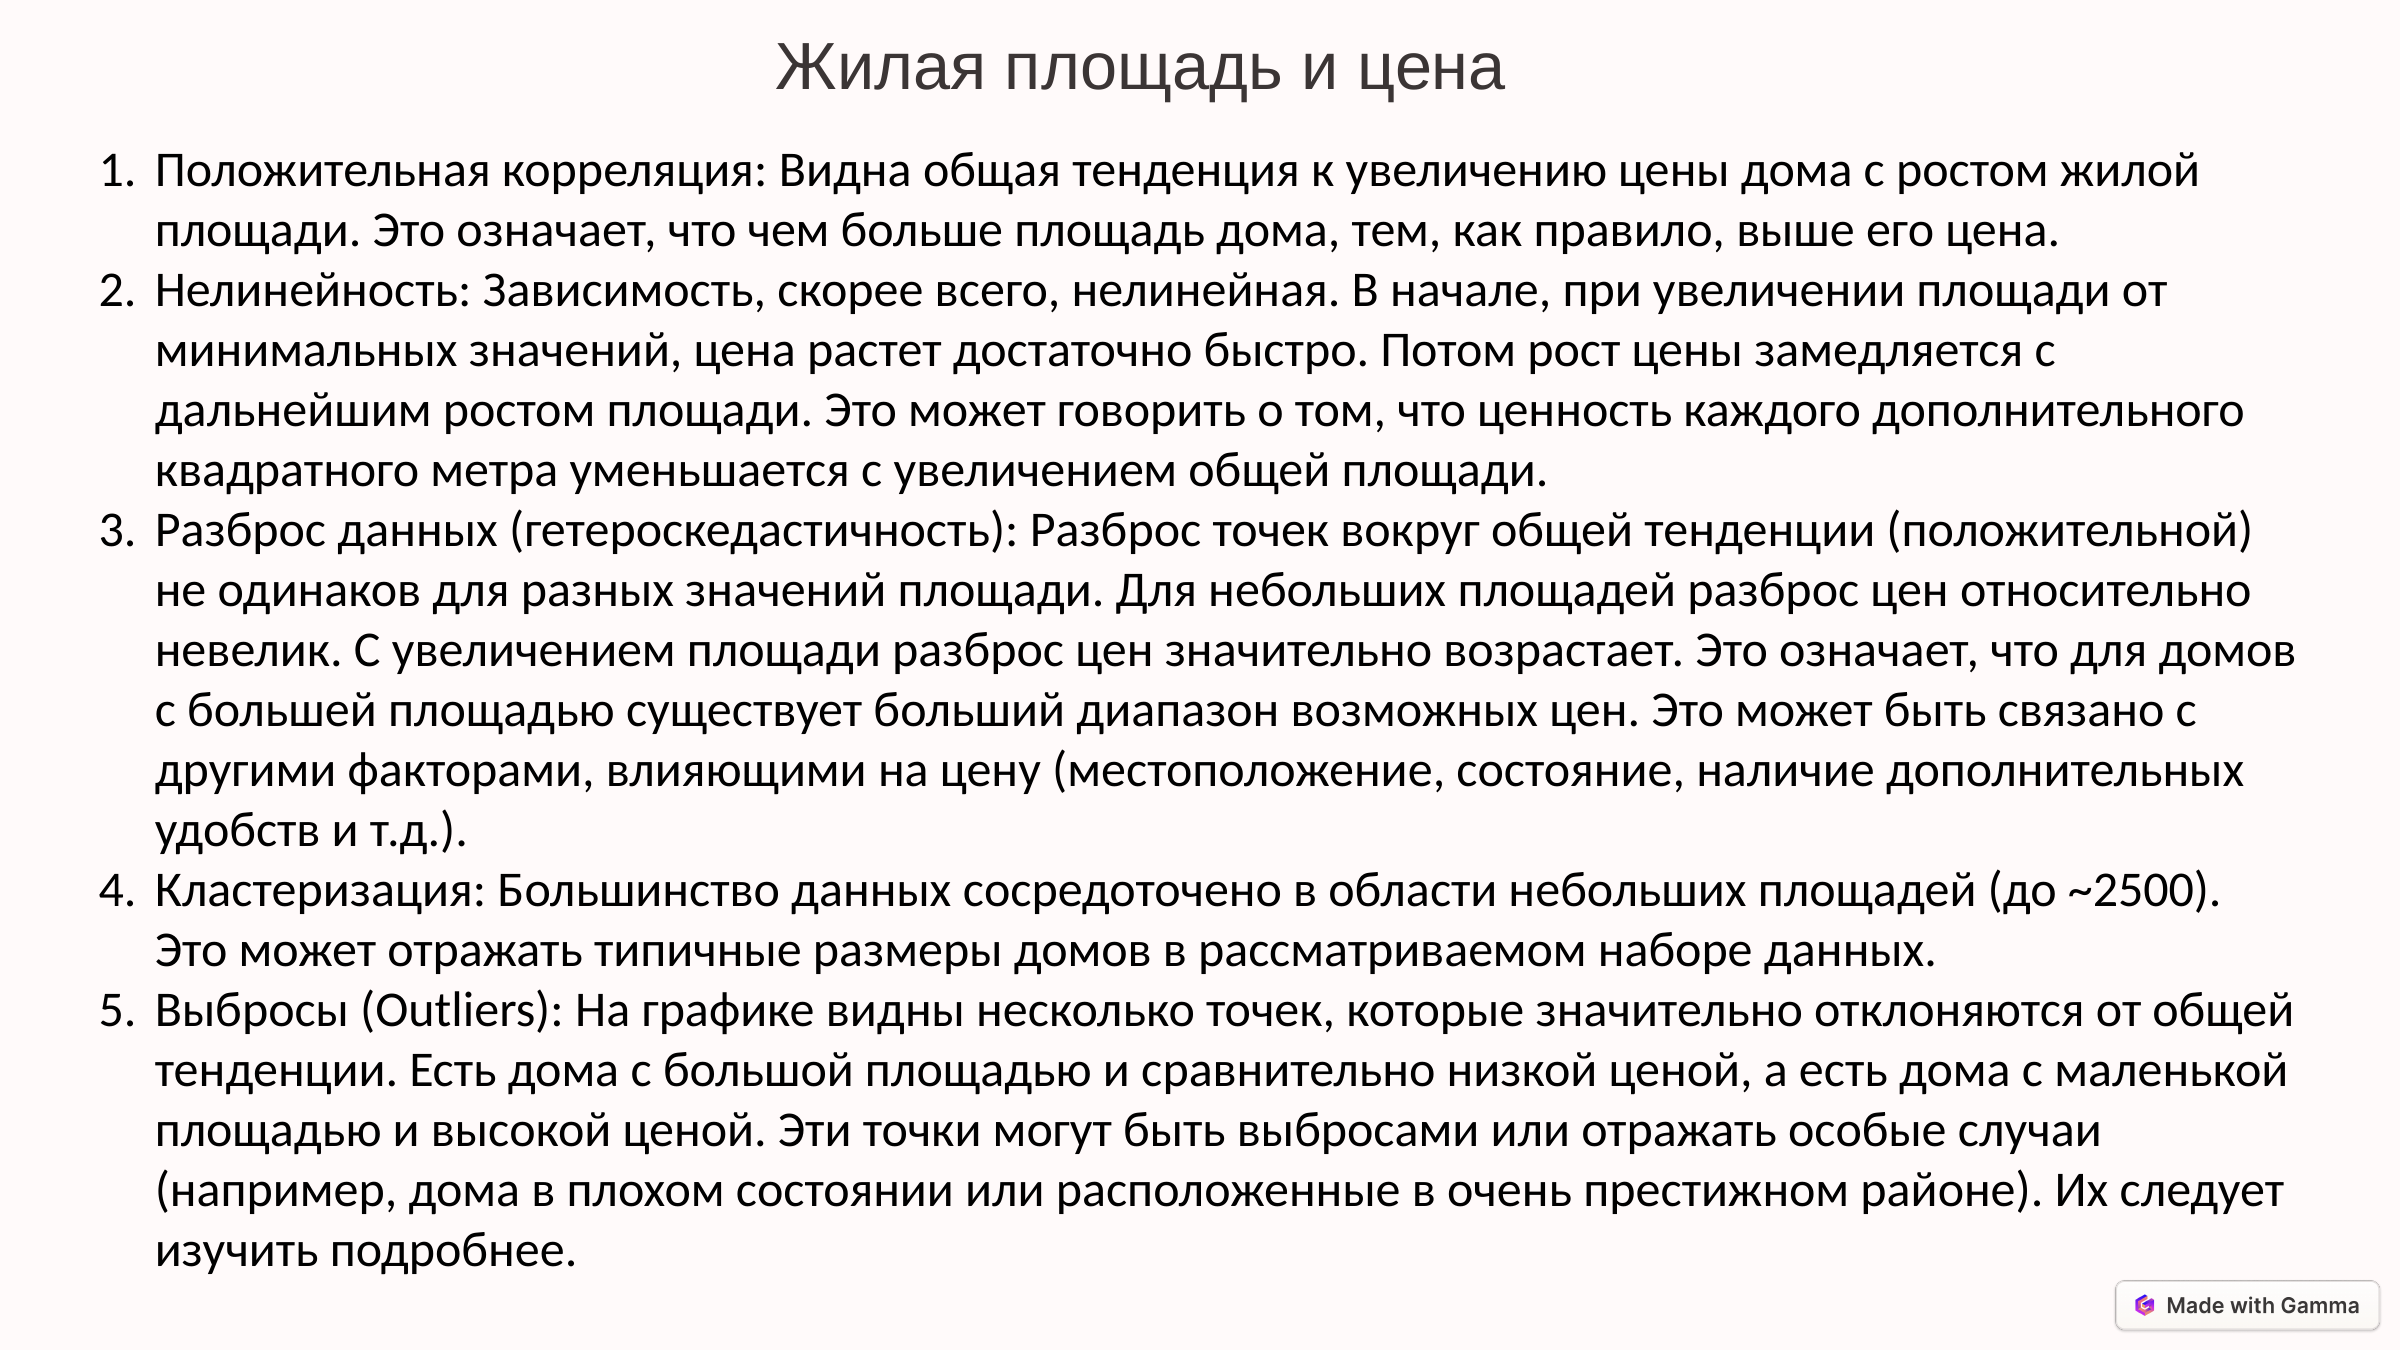

Жилая площадь и цена
Положительная корреляция: Видна общая тенденция к увеличению цены дома с ростом жилой площади. Это означает, что чем больше площадь дома, тем, как правило, выше его цена.
Нелинейность: Зависимость, скорее всего, нелинейная. В начале, при увеличении площади от минимальных значений, цена растет достаточно быстро. Потом рост цены замедляется с дальнейшим ростом площади. Это может говорить о том, что ценность каждого дополнительного квадратного метра уменьшается с увеличением общей площади.
Разброс данных (гетероскедастичность): Разброс точек вокруг общей тенденции (положительной) не одинаков для разных значений площади. Для небольших площадей разброс цен относительно невелик. С увеличением площади разброс цен значительно возрастает. Это означает, что для домов с большей площадью существует больший диапазон возможных цен. Это может быть связано с другими факторами, влияющими на цену (местоположение, состояние, наличие дополнительных удобств и т.д.).
Кластеризация: Большинство данных сосредоточено в области небольших площадей (до ~2500). Это может отражать типичные размеры домов в рассматриваемом наборе данных.
Выбросы (Outliers): На графике видны несколько точек, которые значительно отклоняются от общей тенденции. Есть дома с большой площадью и сравнительно низкой ценой, а есть дома с маленькой площадью и высокой ценой. Эти точки могут быть выбросами или отражать особые случаи (например, дома в плохом состоянии или расположенные в очень престижном районе). Их следует изучить подробнее.